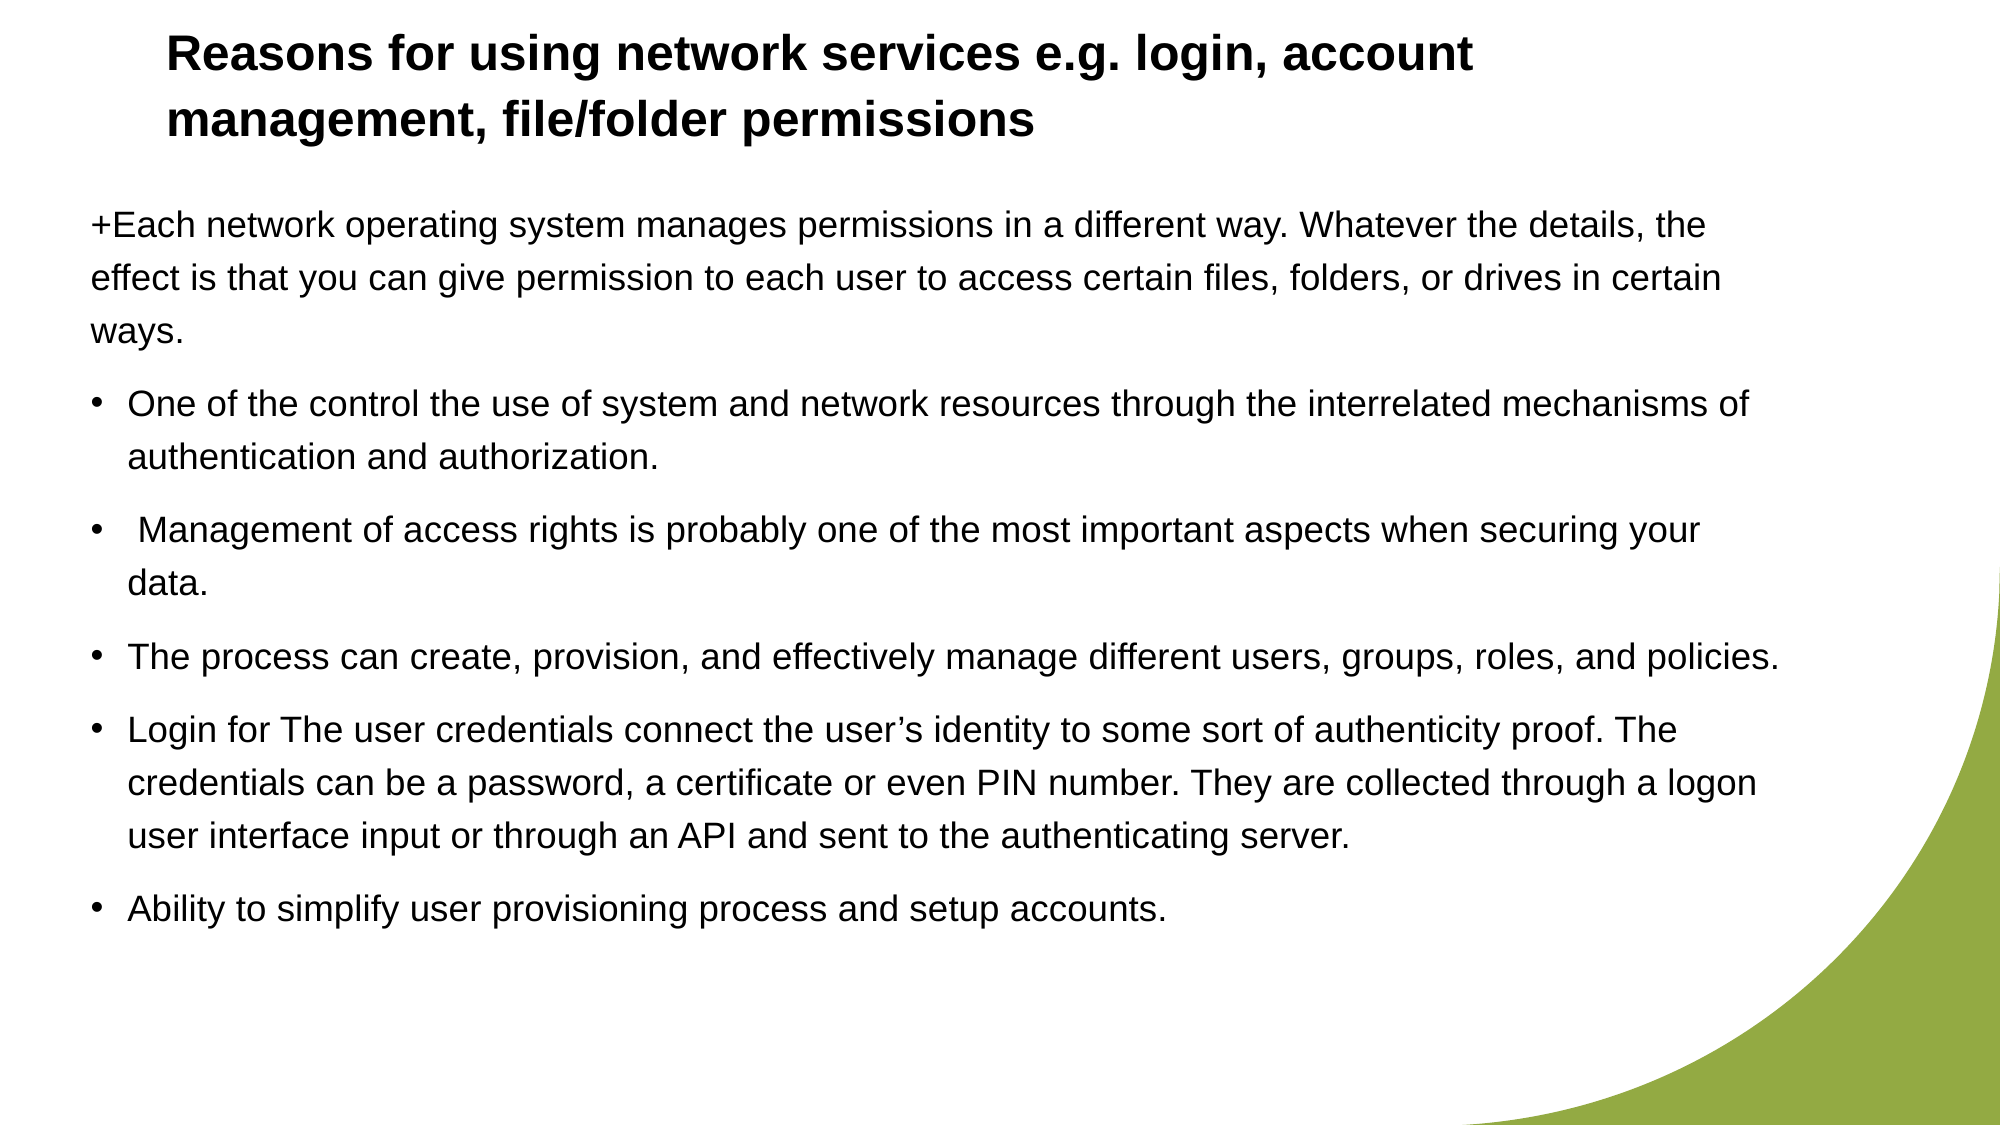

# Reasons for using network services e.g. login, account management, file/folder permissions
+Each network operating system manages permissions in a different way. Whatever the details, the effect is that you can give permission to each user to access certain files, folders, or drives in certain ways.
One of the control the use of system and network resources through the interrelated mechanisms of authentication and authorization.
 Management of access rights is probably one of the most important aspects when securing your data.
The process can create, provision, and effectively manage different users, groups, roles, and policies.
Login for The user credentials connect the user’s identity to some sort of authenticity proof. The credentials can be a password, a certificate or even PIN number. They are collected through a logon user interface input or through an API and sent to the authenticating server.
Ability to simplify user provisioning process and setup accounts.